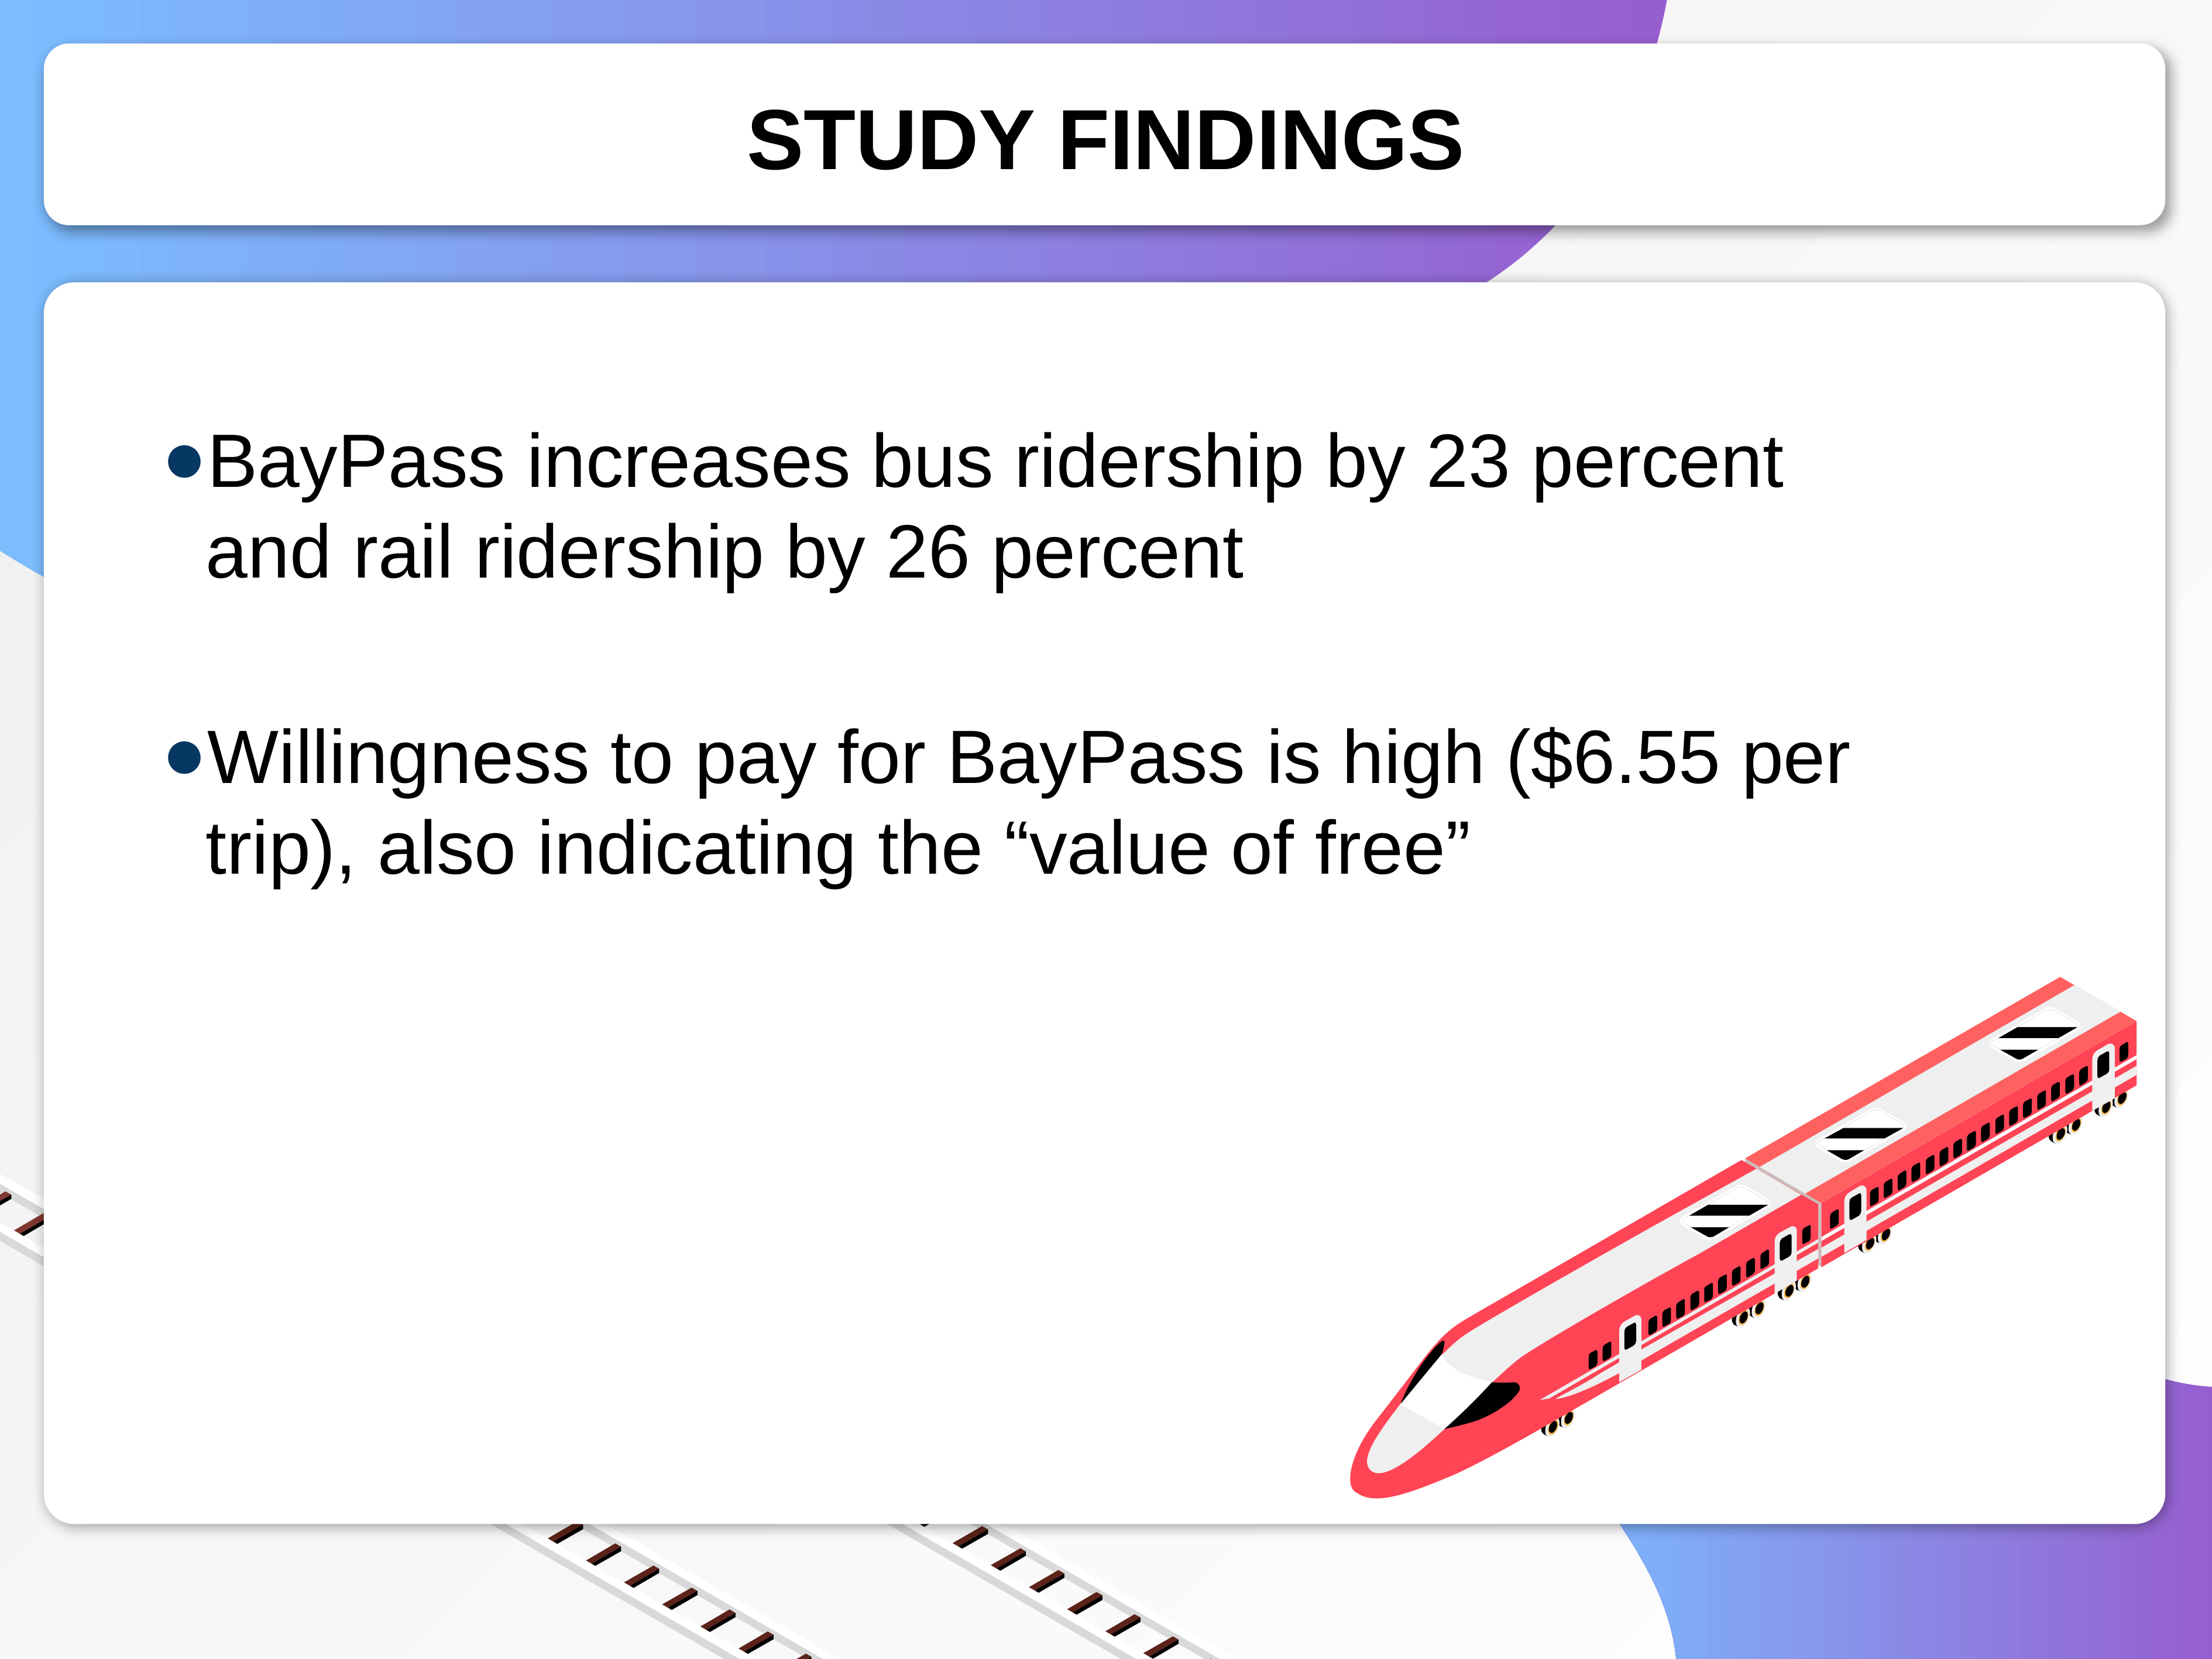

# STUDY FINDINGS

BayPass increases bus ridership by 23 percent and rail ridership by 26 percent

Willingness to pay for BayPass is high ($6.55 per trip), also indicating the “value of free”